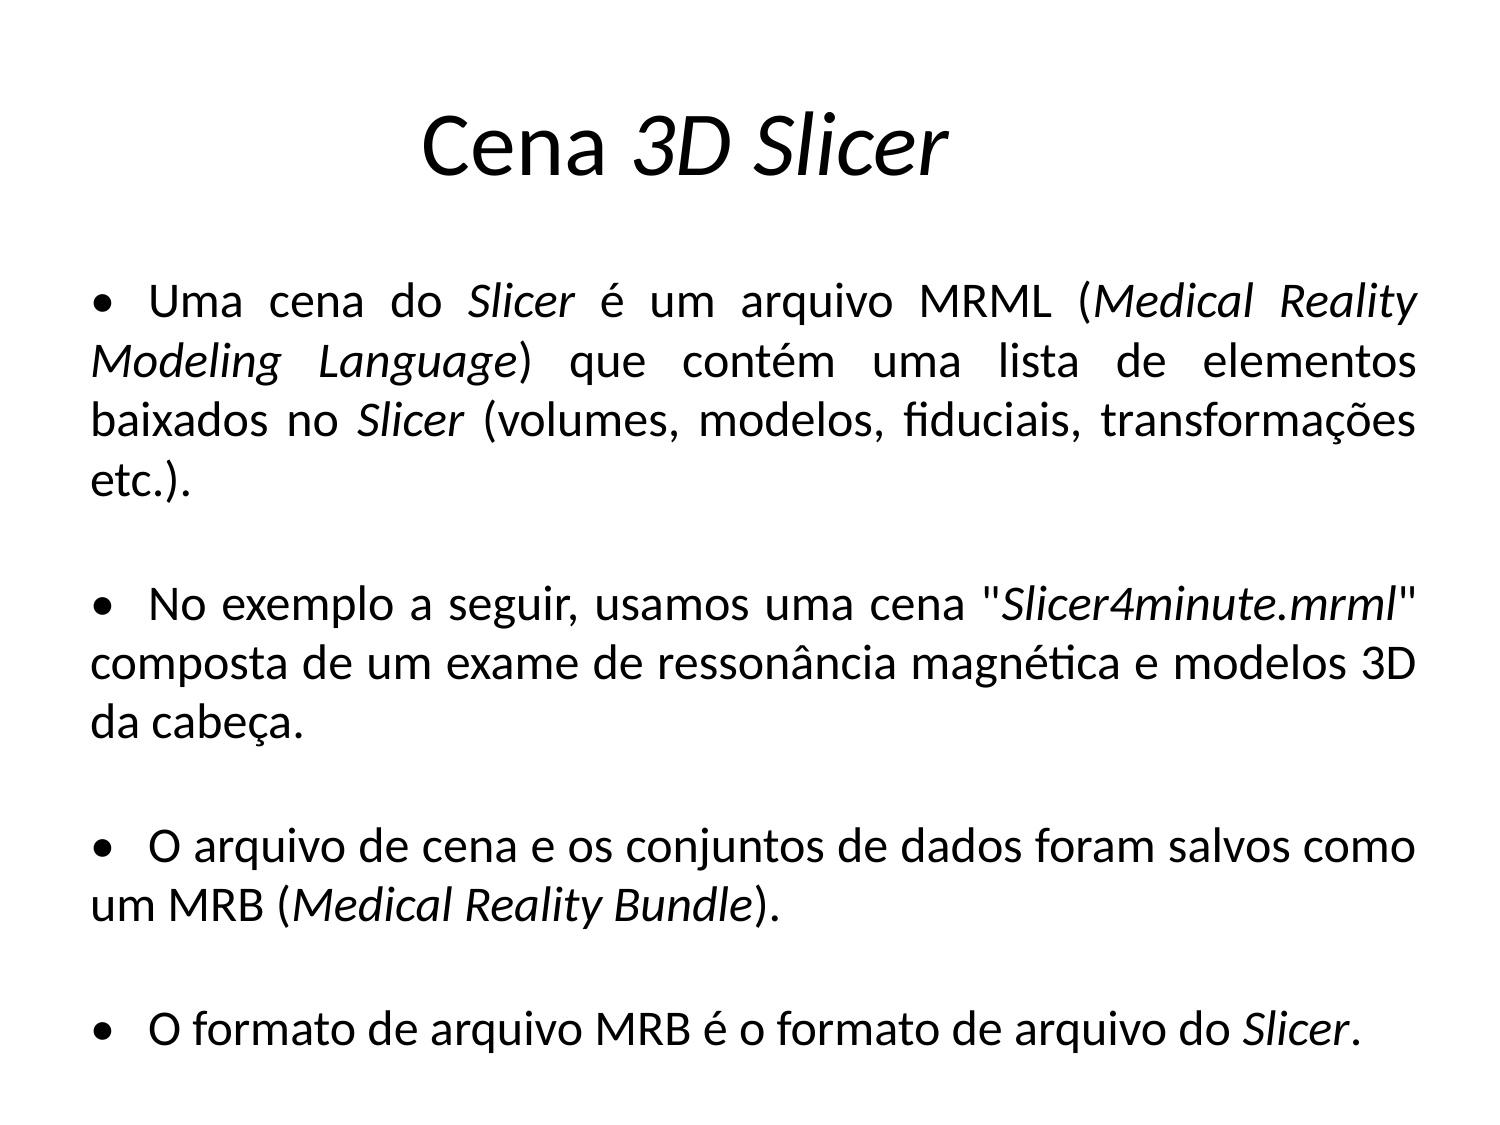

# Cena 3D Slicer
•	Uma cena do Slicer é um arquivo MRML (Medical Reality Modeling Language) que contém uma lista de elementos baixados no Slicer (volumes, modelos, fiduciais, transformações etc.).

•	No exemplo a seguir, usamos uma cena "Slicer4minute.mrml" composta de um exame de ressonância magnética e modelos 3D da cabeça.

•	O arquivo de cena e os conjuntos de dados foram salvos como um MRB (Medical Reality Bundle).

•	O formato de arquivo MRB é o formato de arquivo do Slicer.